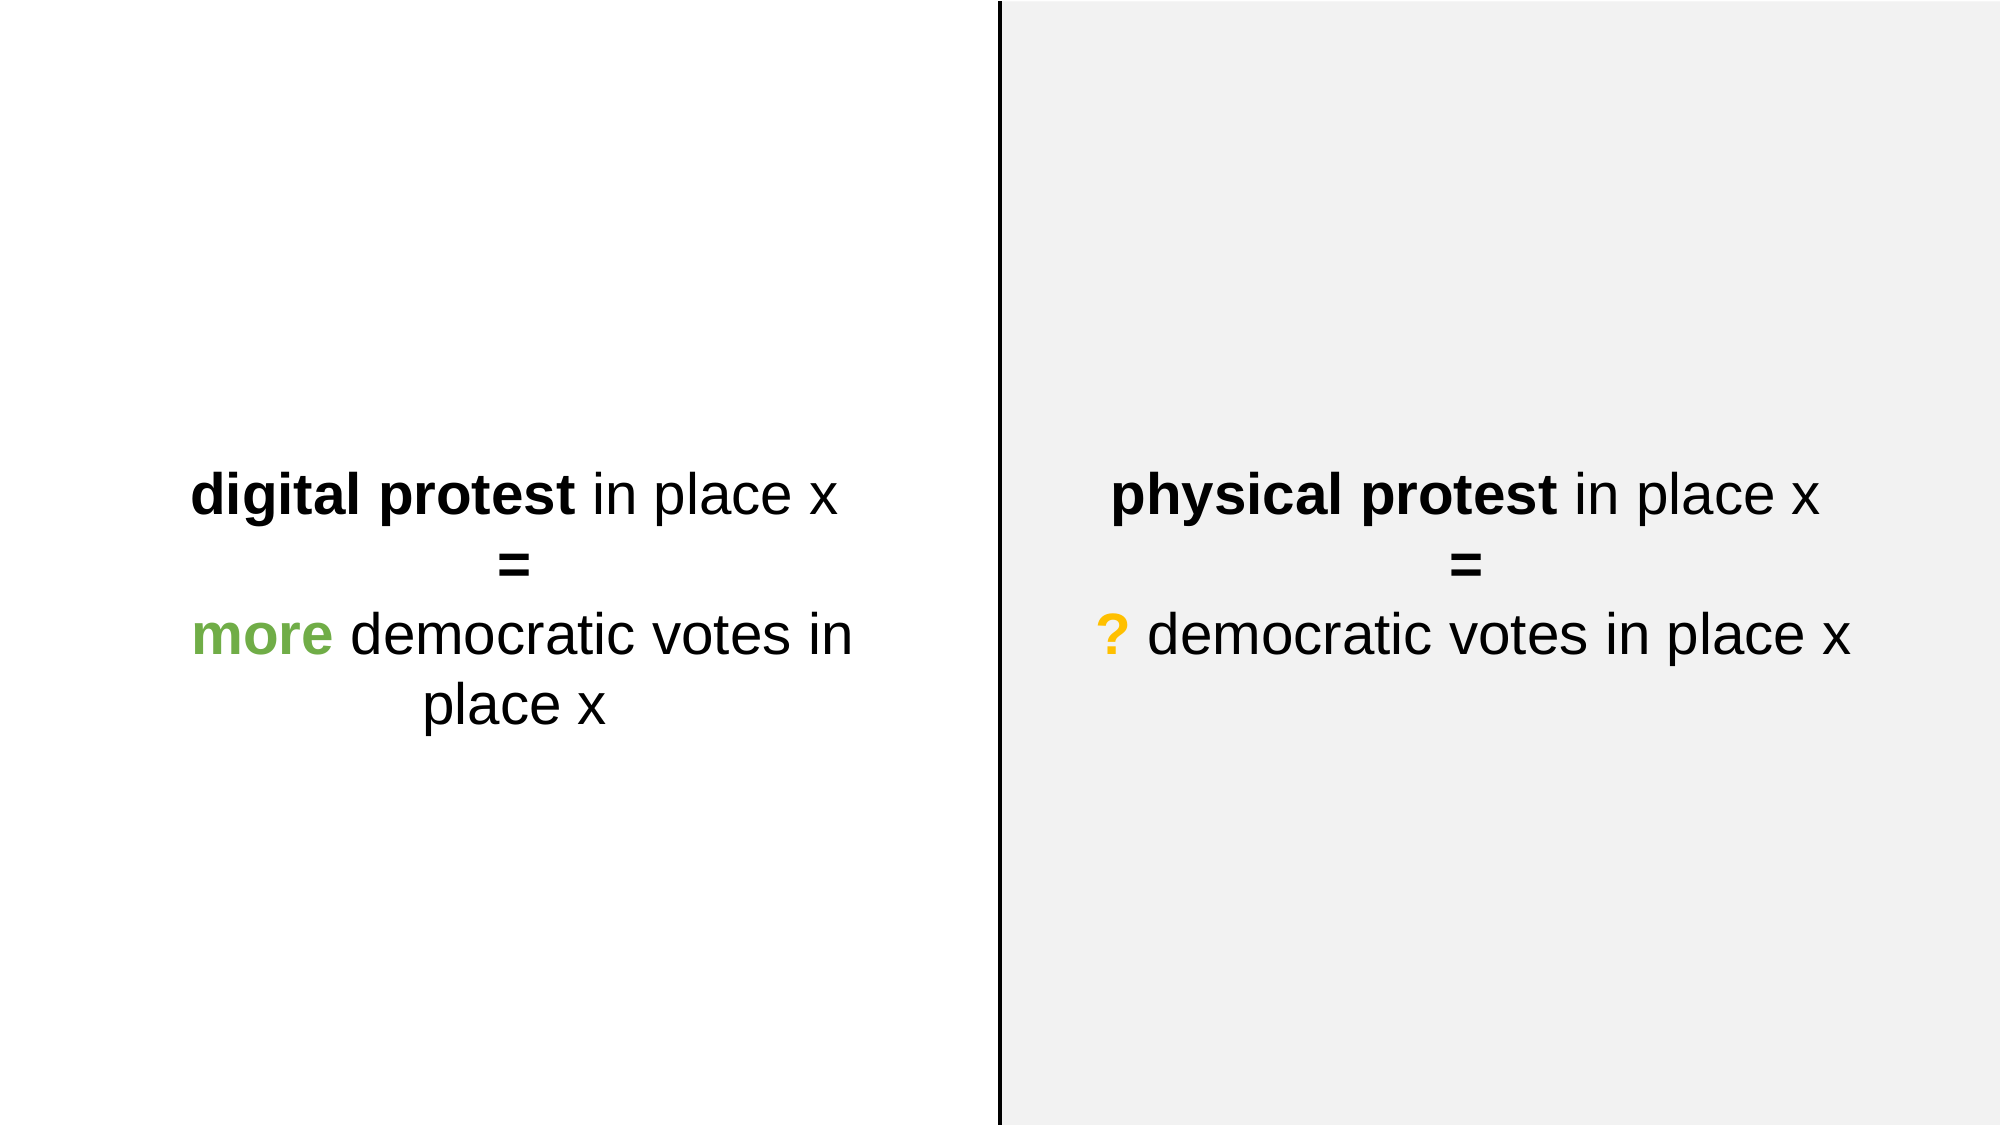

physical protest in place x
=
? democratic votes in place x
digital protest in place x
=
more democratic votes in place x